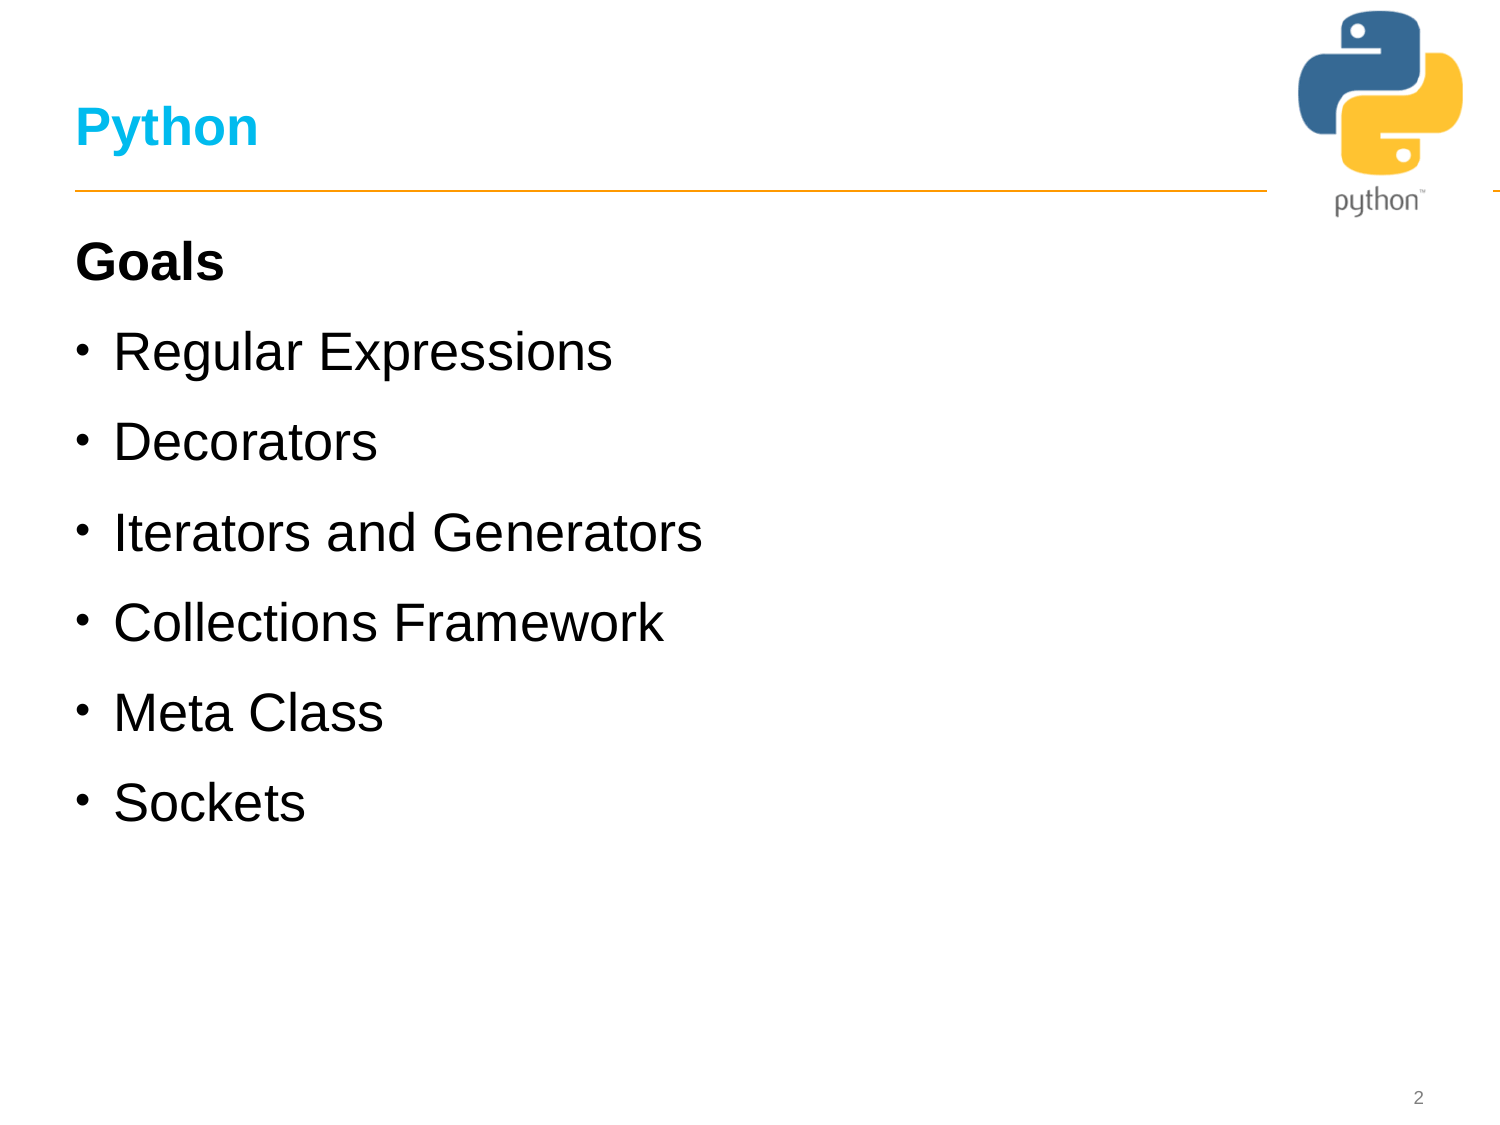

# Python
Goals
Regular Expressions
Decorators
Iterators and Generators
Collections Framework
Meta Class
Sockets